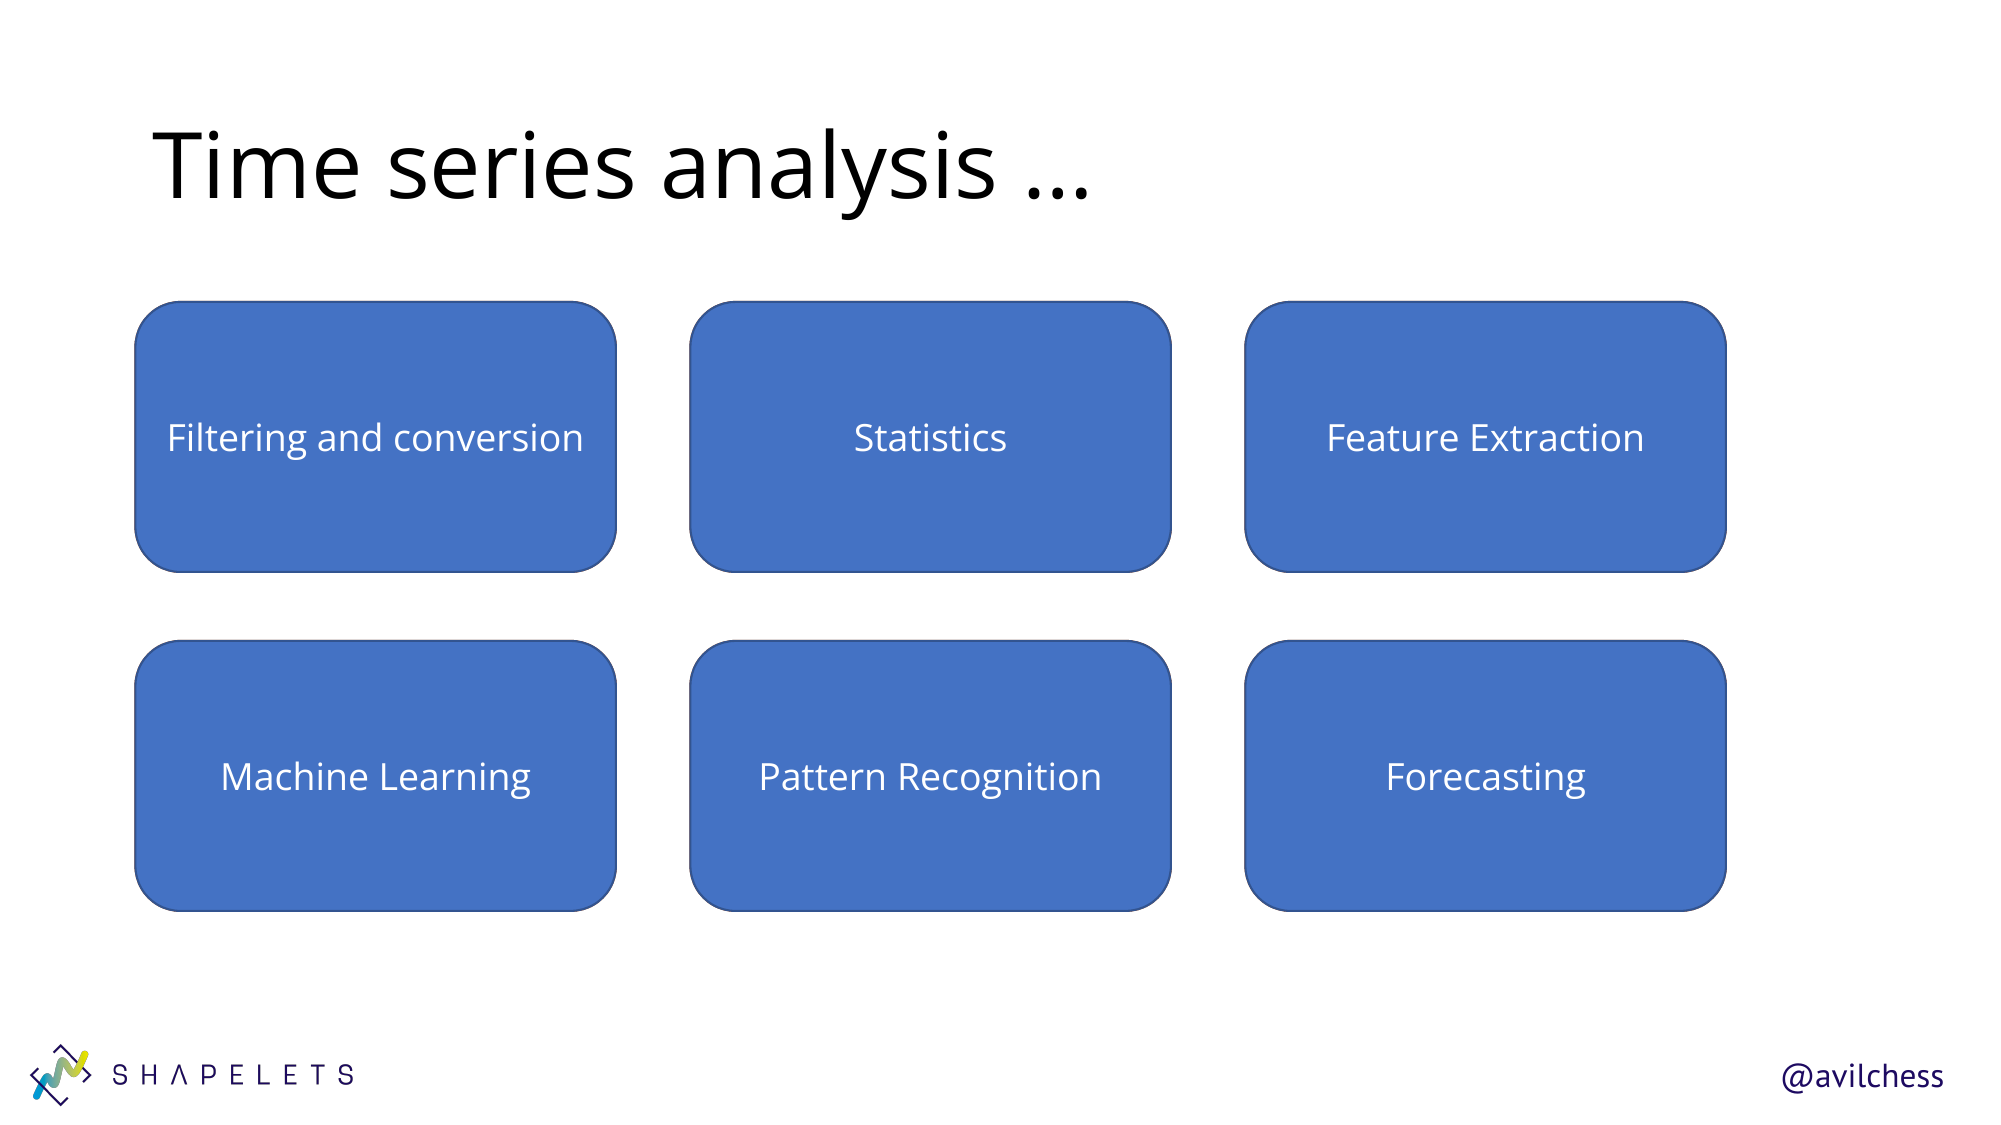

# Time series analysis …
TSPreprocess
Traces
SciPY
…
Filtering and conversion
SciPy
NumPy
Statsmodel
…
Statistics
TSfresh
Cesium
…
Feature Extraction
TSlearn
Tensorflow
Caffe
…
Machine Learning
?
…
Pattern Recognition
Prophet
PyFlux
Statsmodel
…
Forecasting